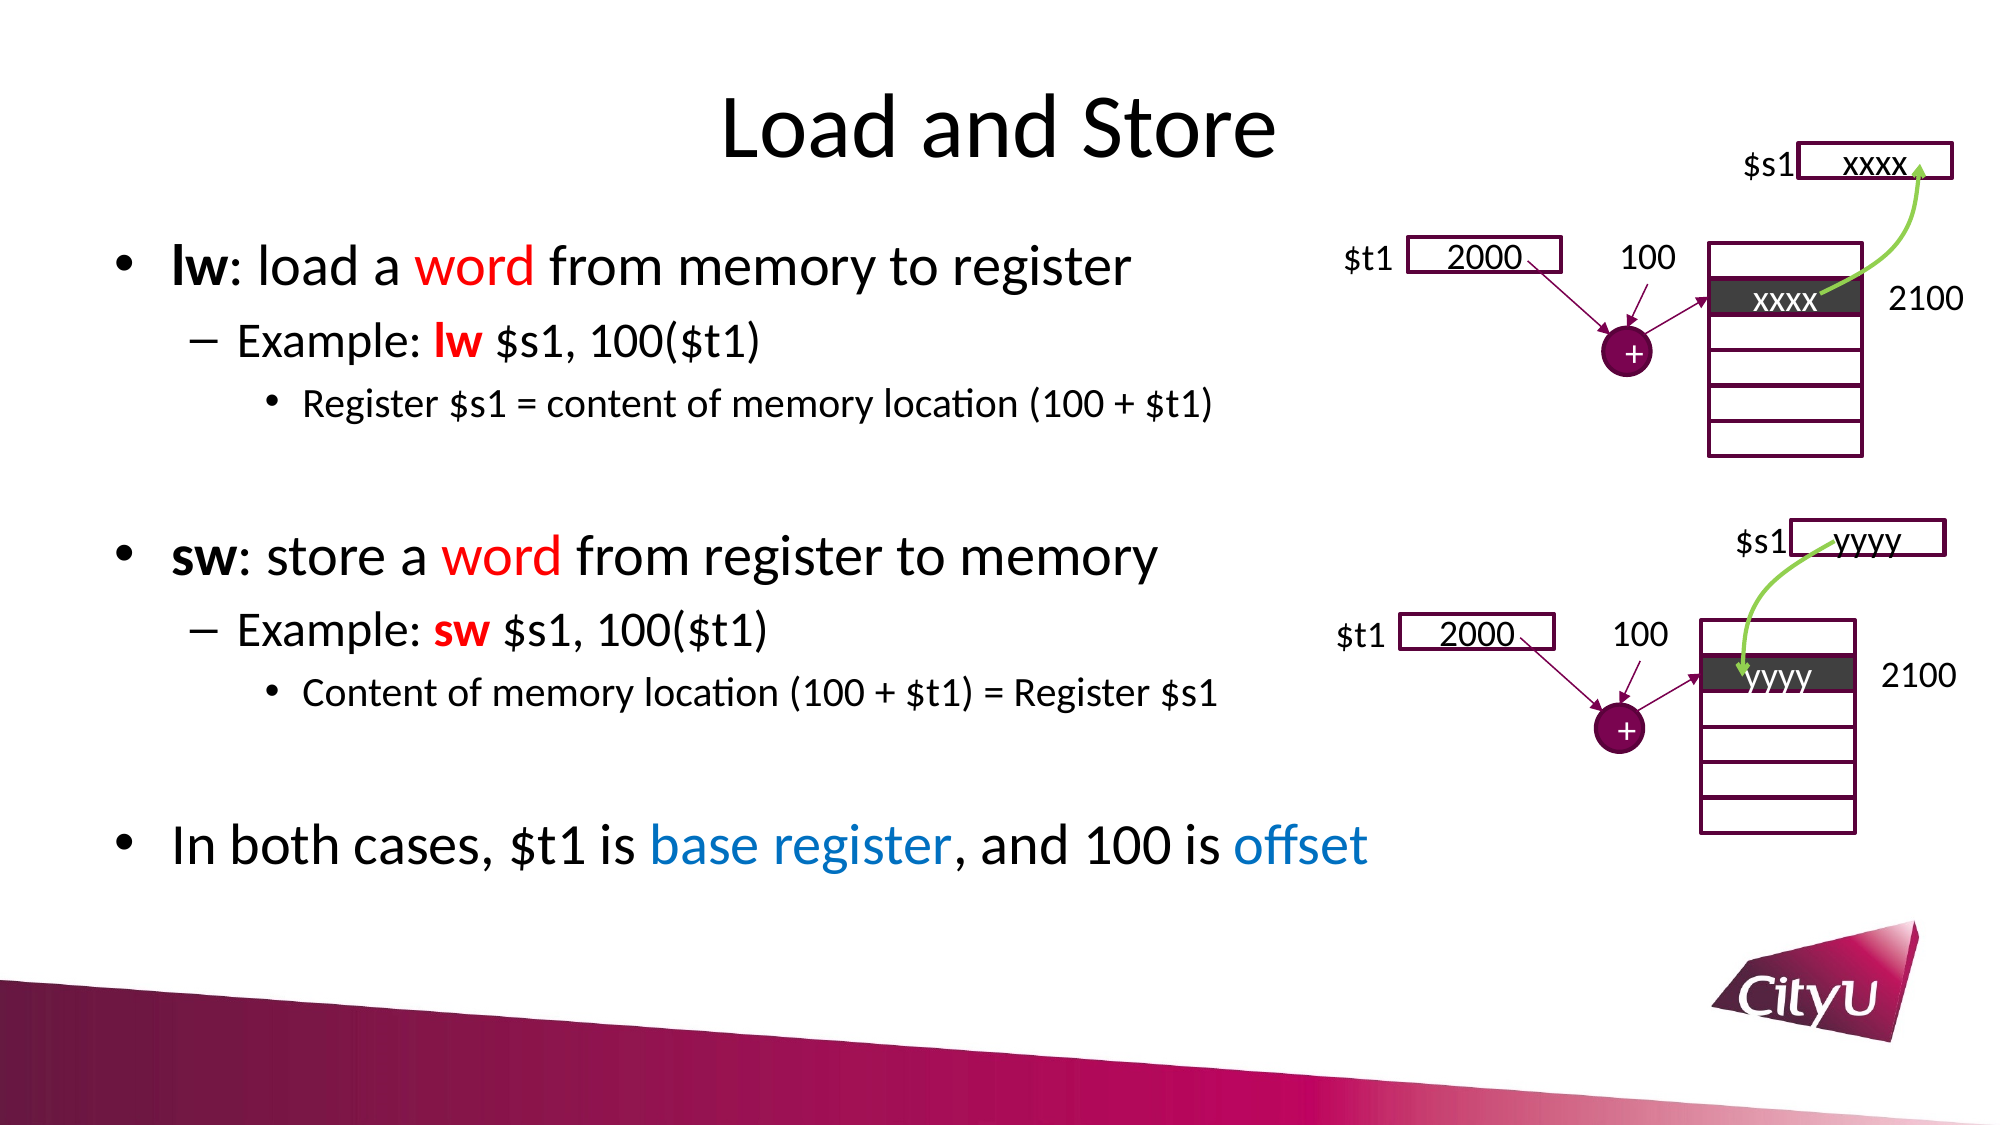

# Load and Store
$s1
xxxx

100
$t1
2000

2100
xxxx

+

lw: load a word from memory to register
Example: lw $s1, 100($t1)
Register $s1 = content of memory location (100 + $t1)

sw: store a word from register to memory
Example: sw $s1, 100($t1)
Content of memory location (100 + $t1) = Register $s1

In both cases, $t1 is base register, and 100 is offset

$s1
yyyy

100
$t1
2000

2100
yyyy

+

83